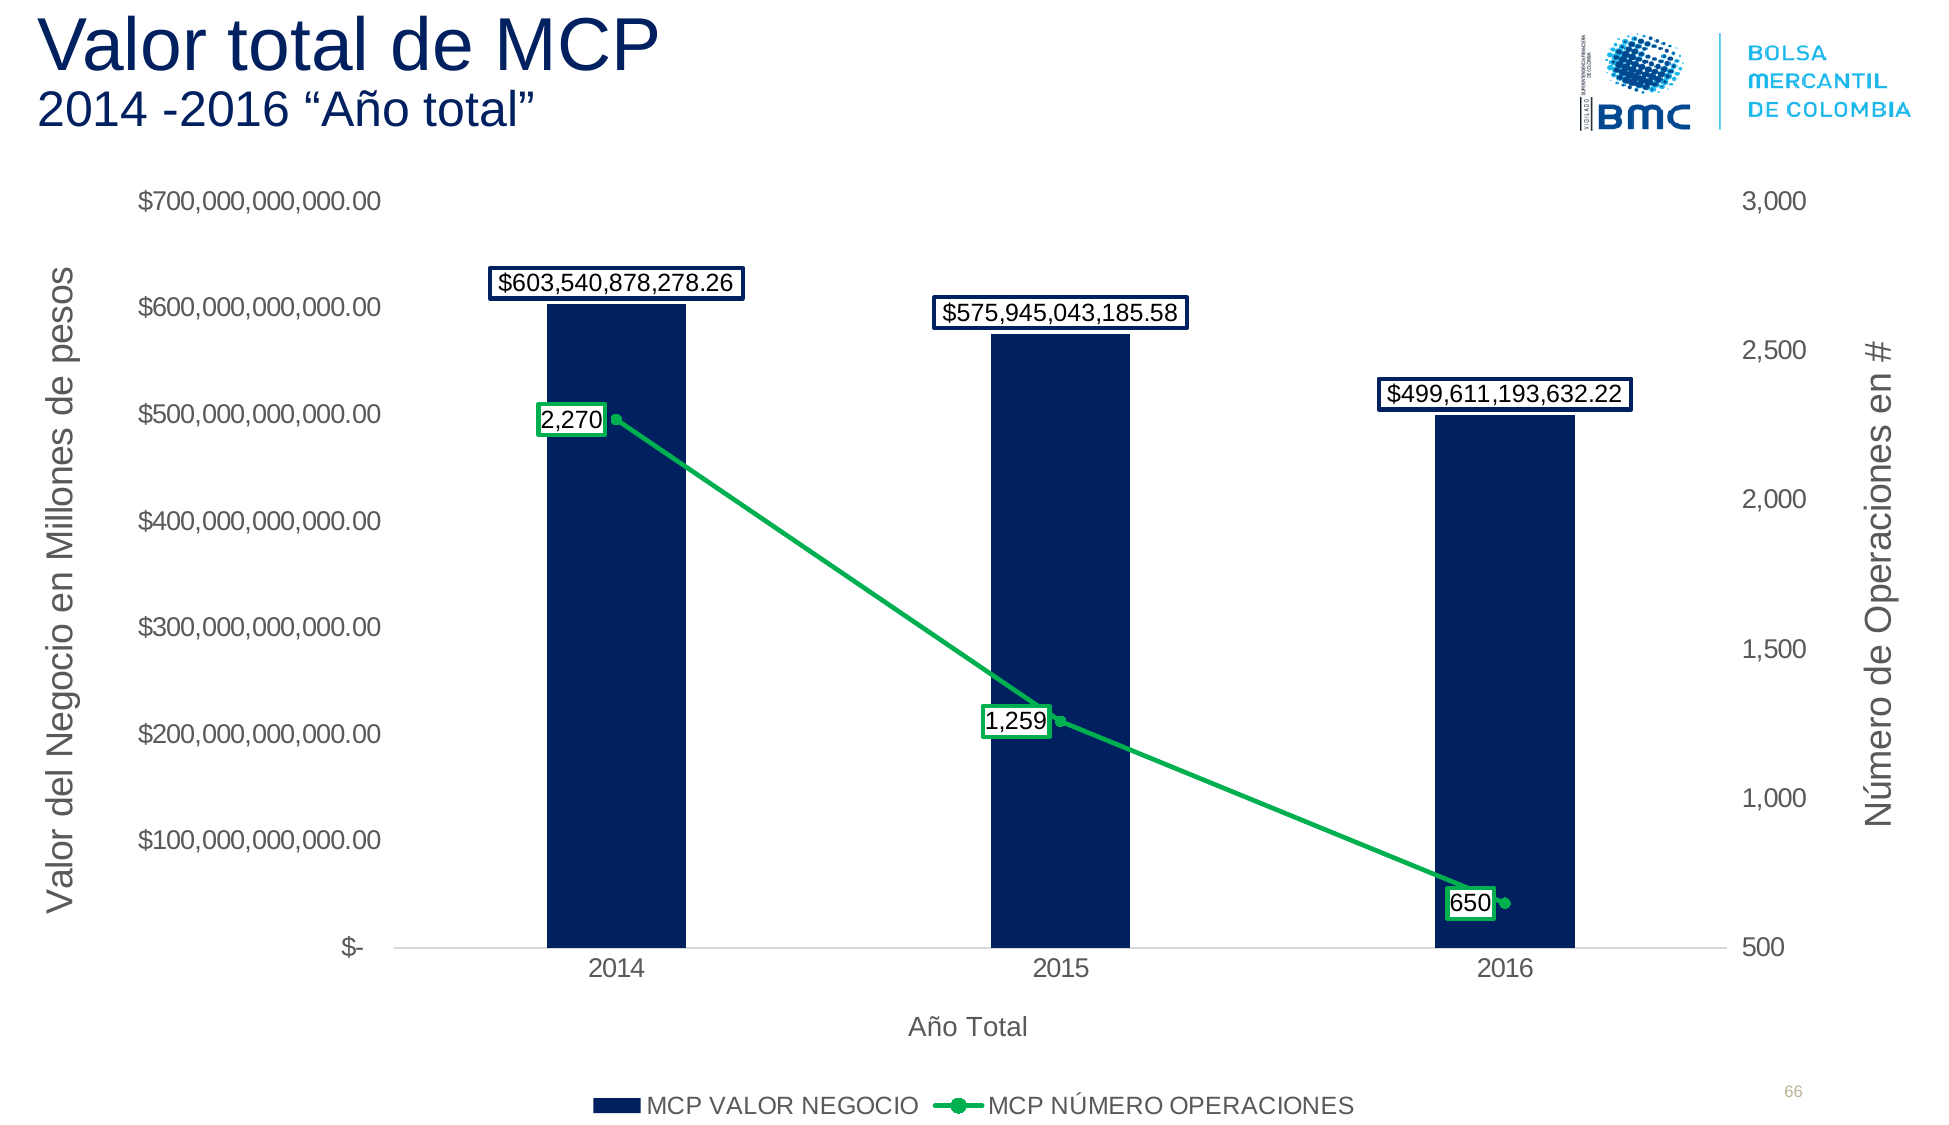

Valor total de MCP
2014 -2016 “Año total”

### Chart

| Category | MCP VALOR NEGOCIO | MCP NÚMERO OPERACIONES |
|---|---|---|
| 2014 | 603540878278.26 | 2270.0 |
| 2015 | 575945043185.5798 | 1259.0 |
| 2016 | 499611193632.215 | 650.0 |